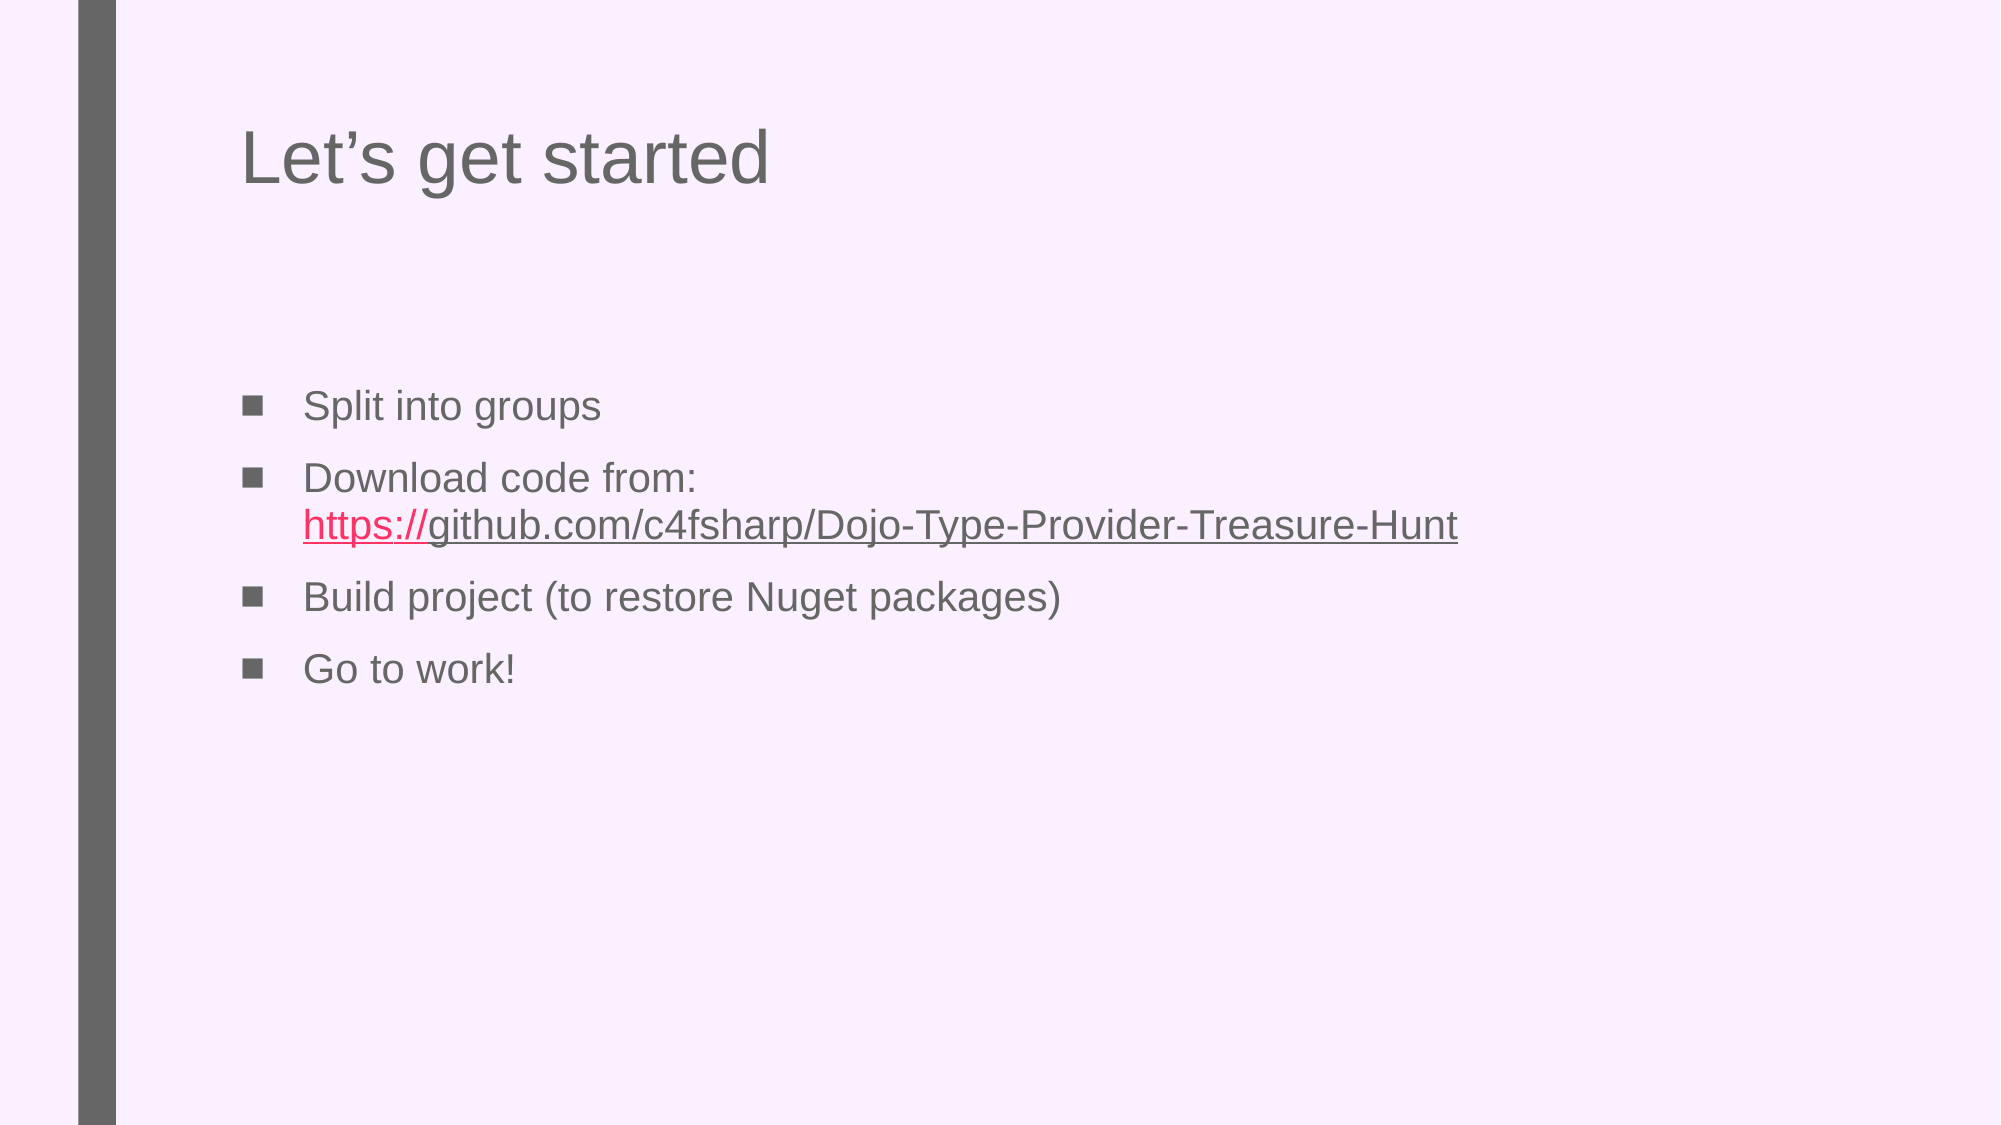

# Let’s get started
Split into groups
Download code from:
https://github.com/c4fsharp/Dojo-Type-Provider-Treasure-Hunt
Build project (to restore Nuget packages)
Go to work!